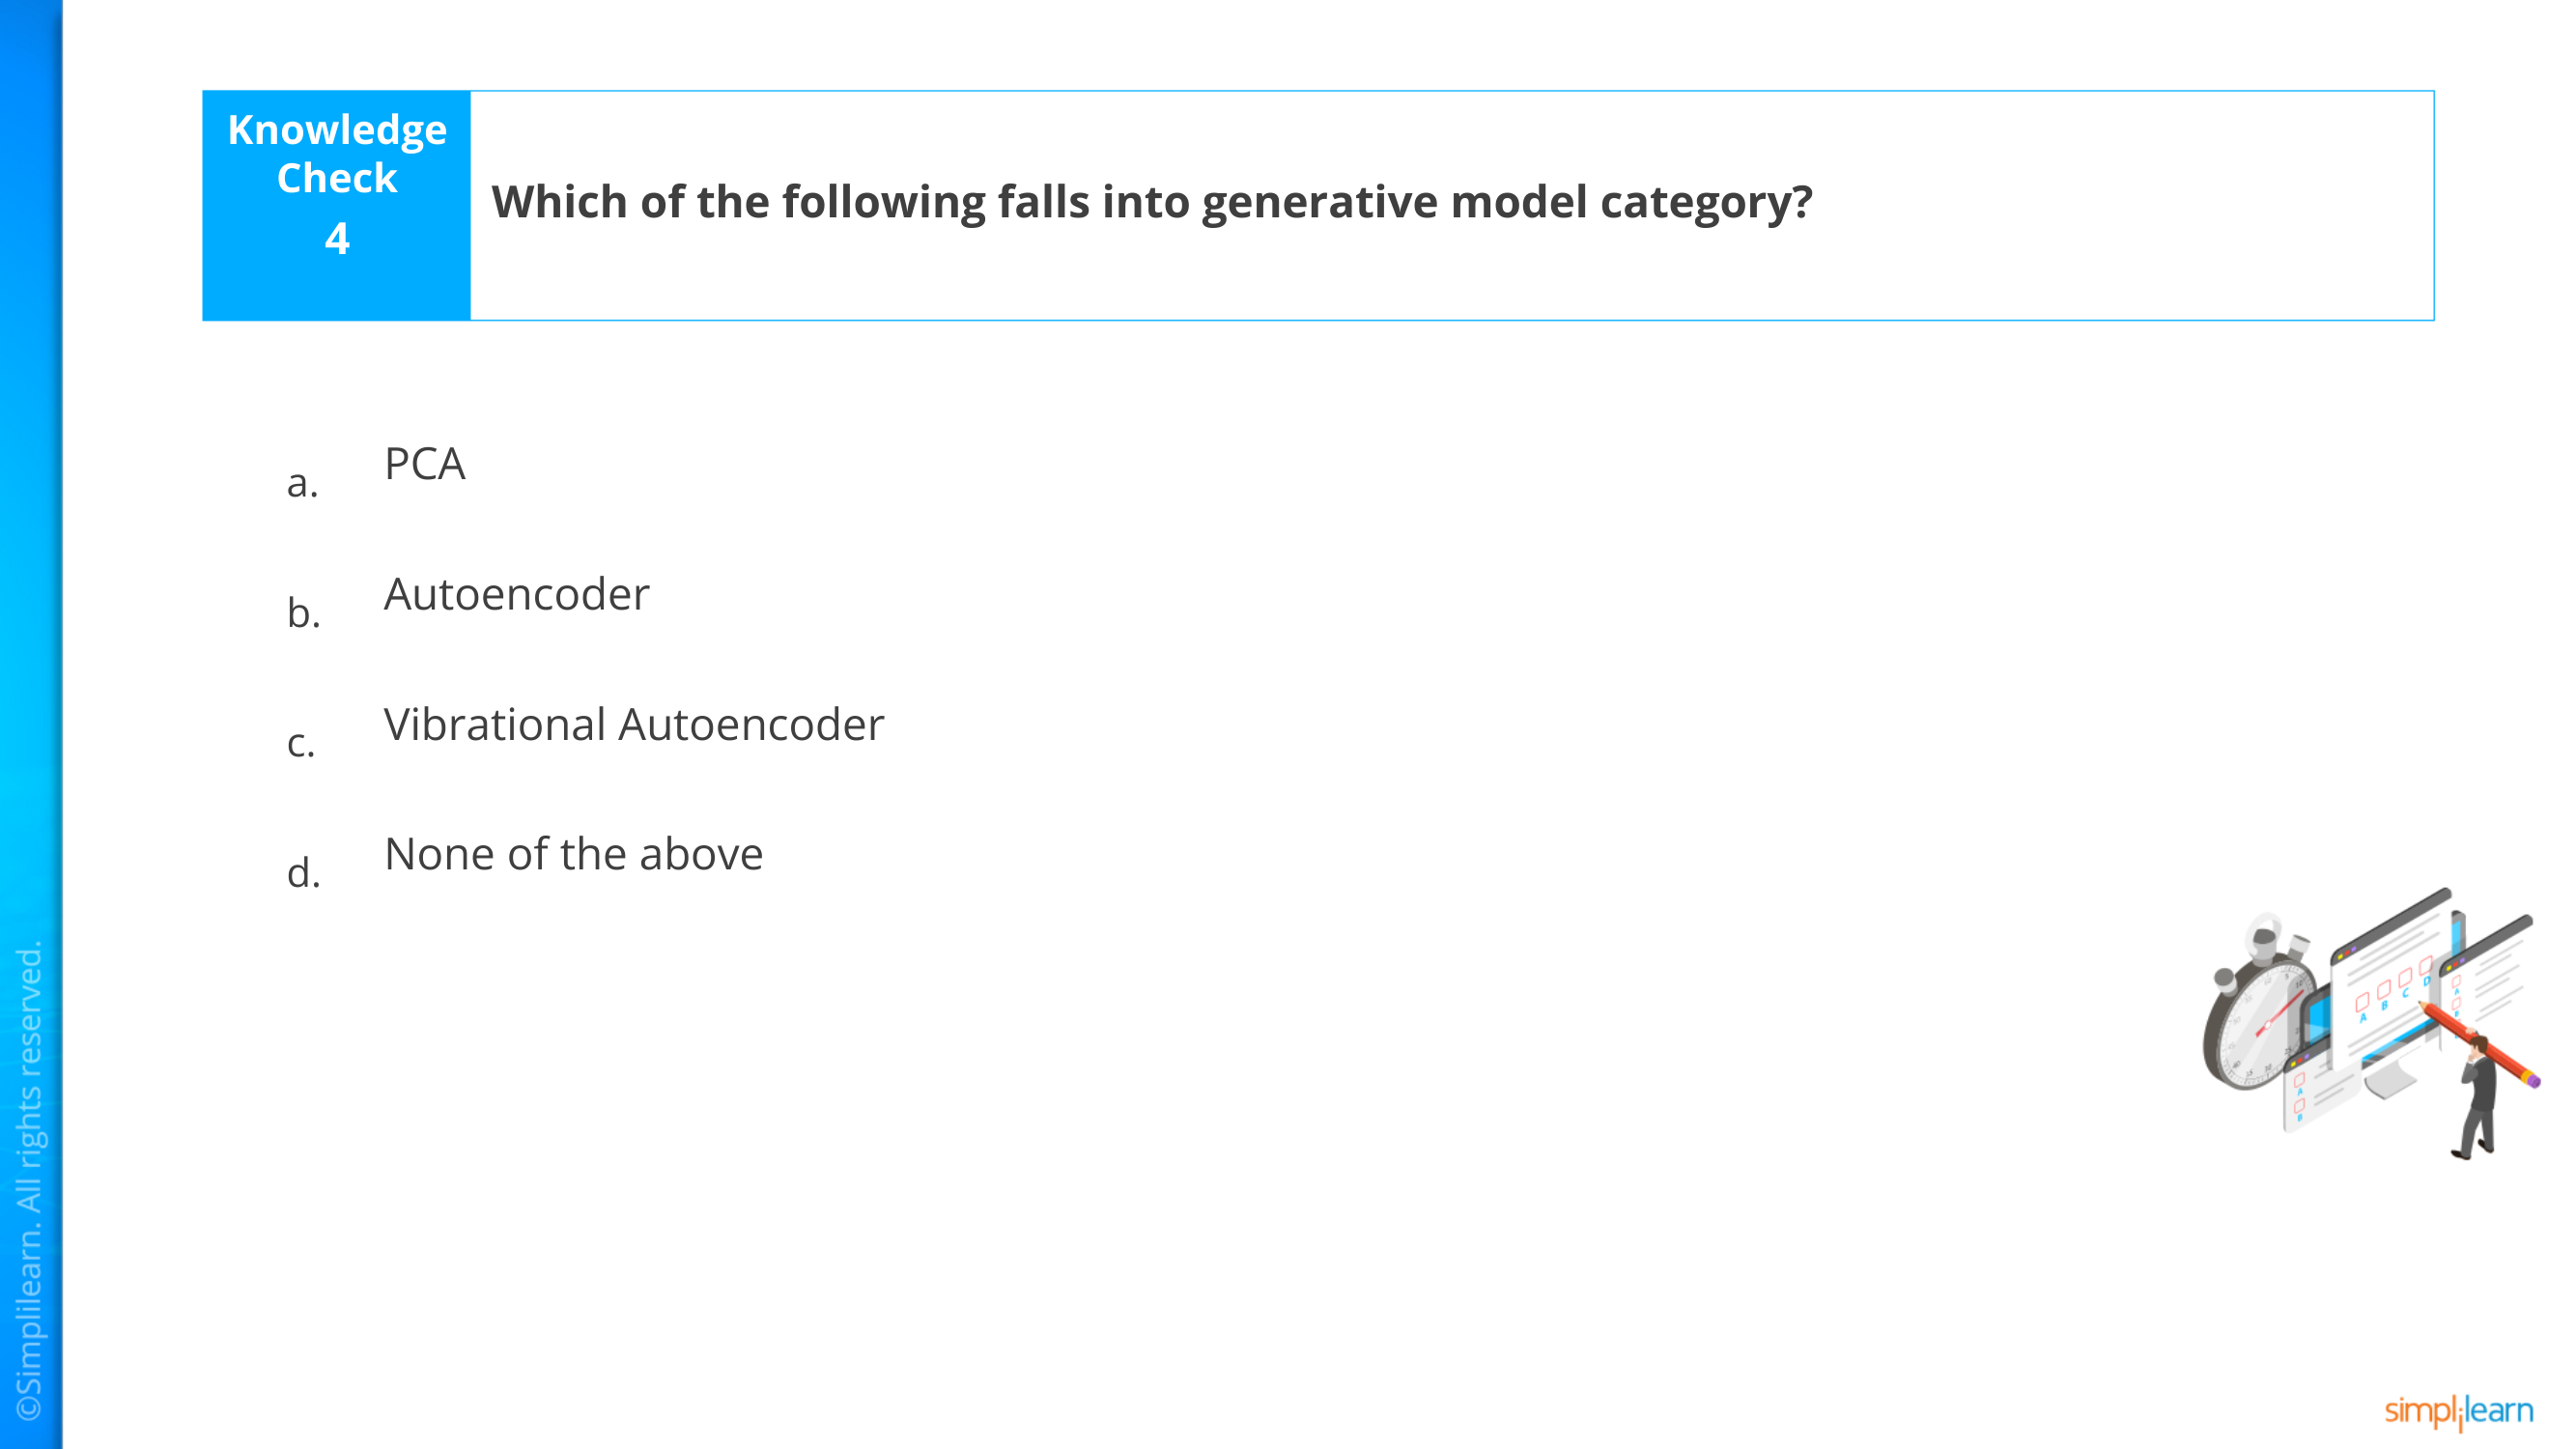

Which of the following falls into generative model category?
4
PCA
Autoencoder
Vibrational Autoencoder

None of the above